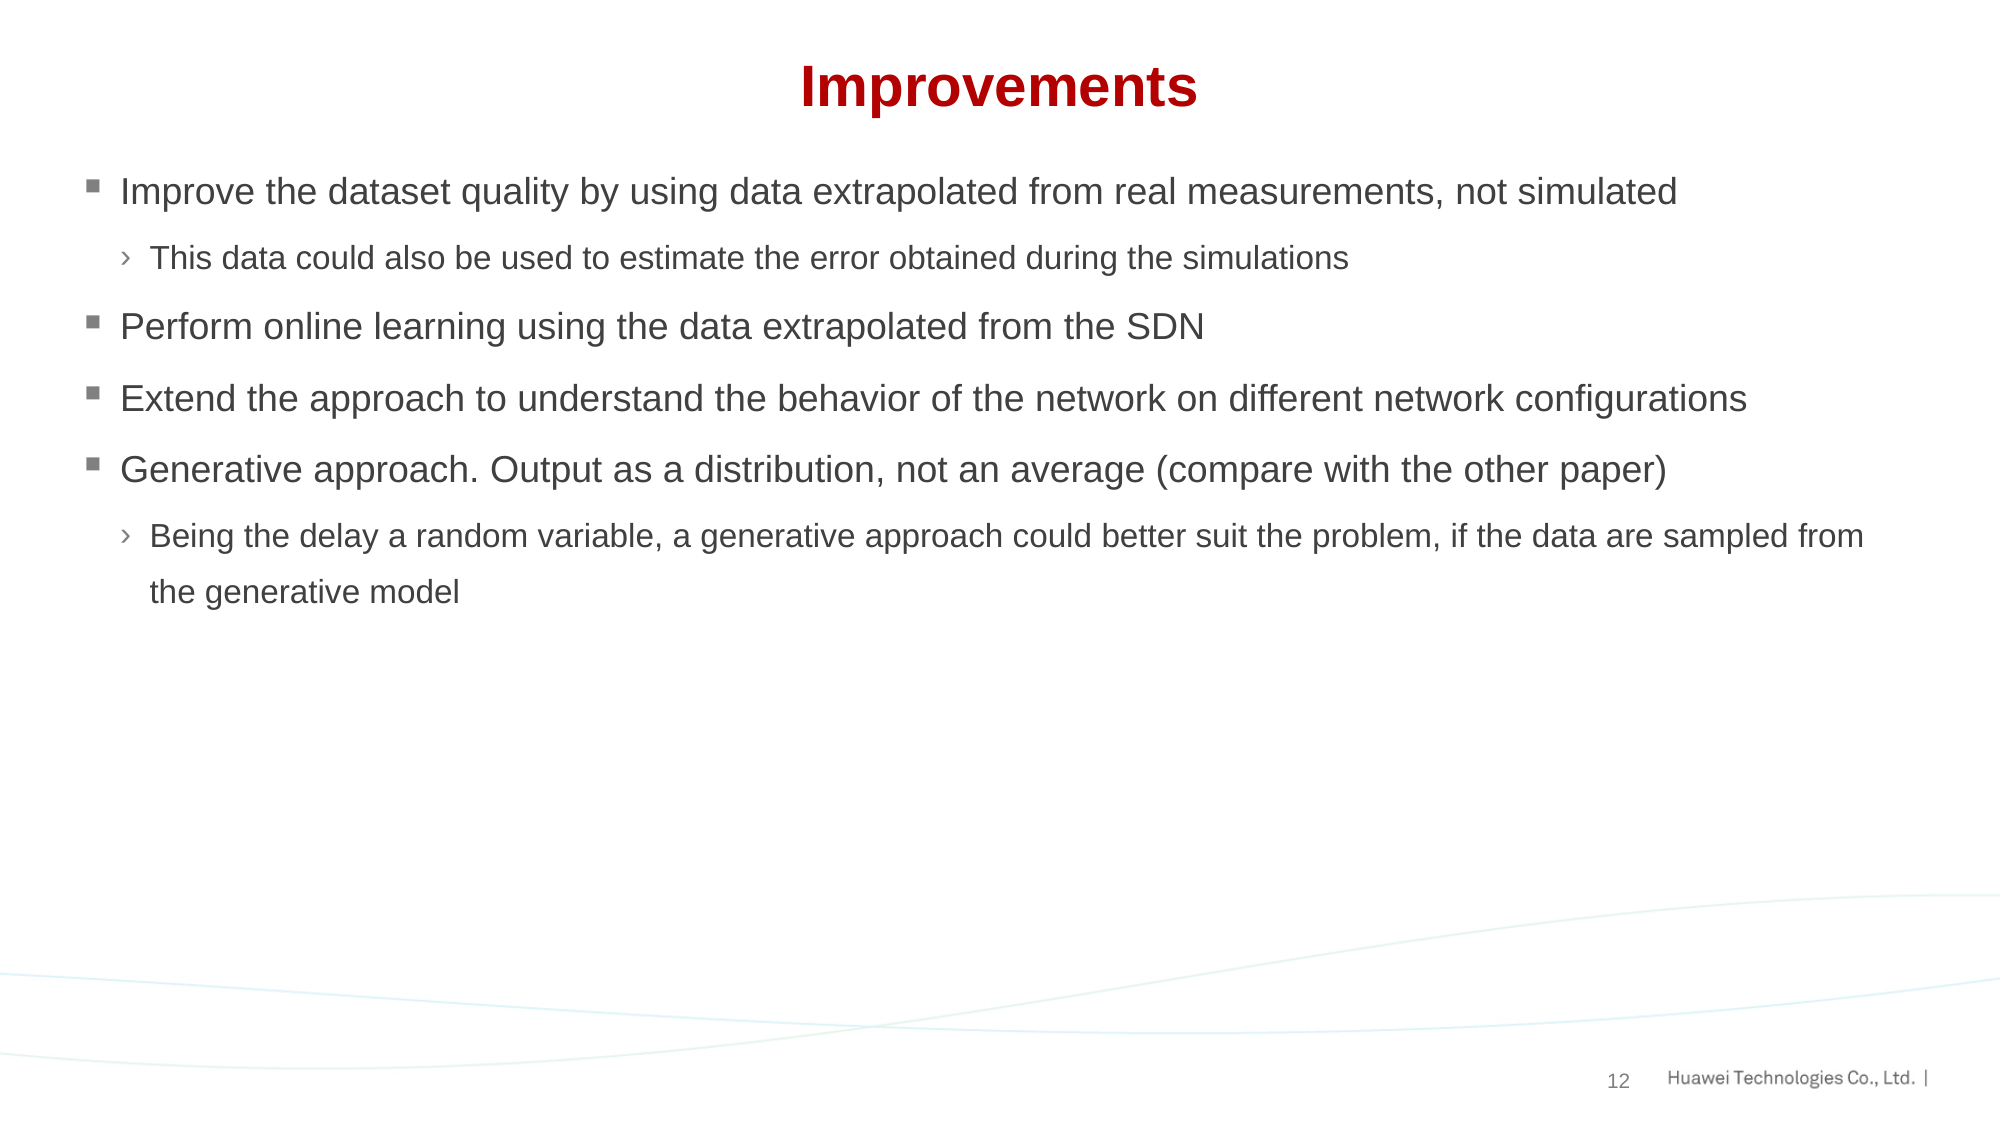

# Improvements
Improve the dataset quality by using data extrapolated from real measurements, not simulated
This data could also be used to estimate the error obtained during the simulations
Perform online learning using the data extrapolated from the SDN
Extend the approach to understand the behavior of the network on different network configurations
Generative approach. Output as a distribution, not an average (compare with the other paper)
Being the delay a random variable, a generative approach could better suit the problem, if the data are sampled from the generative model